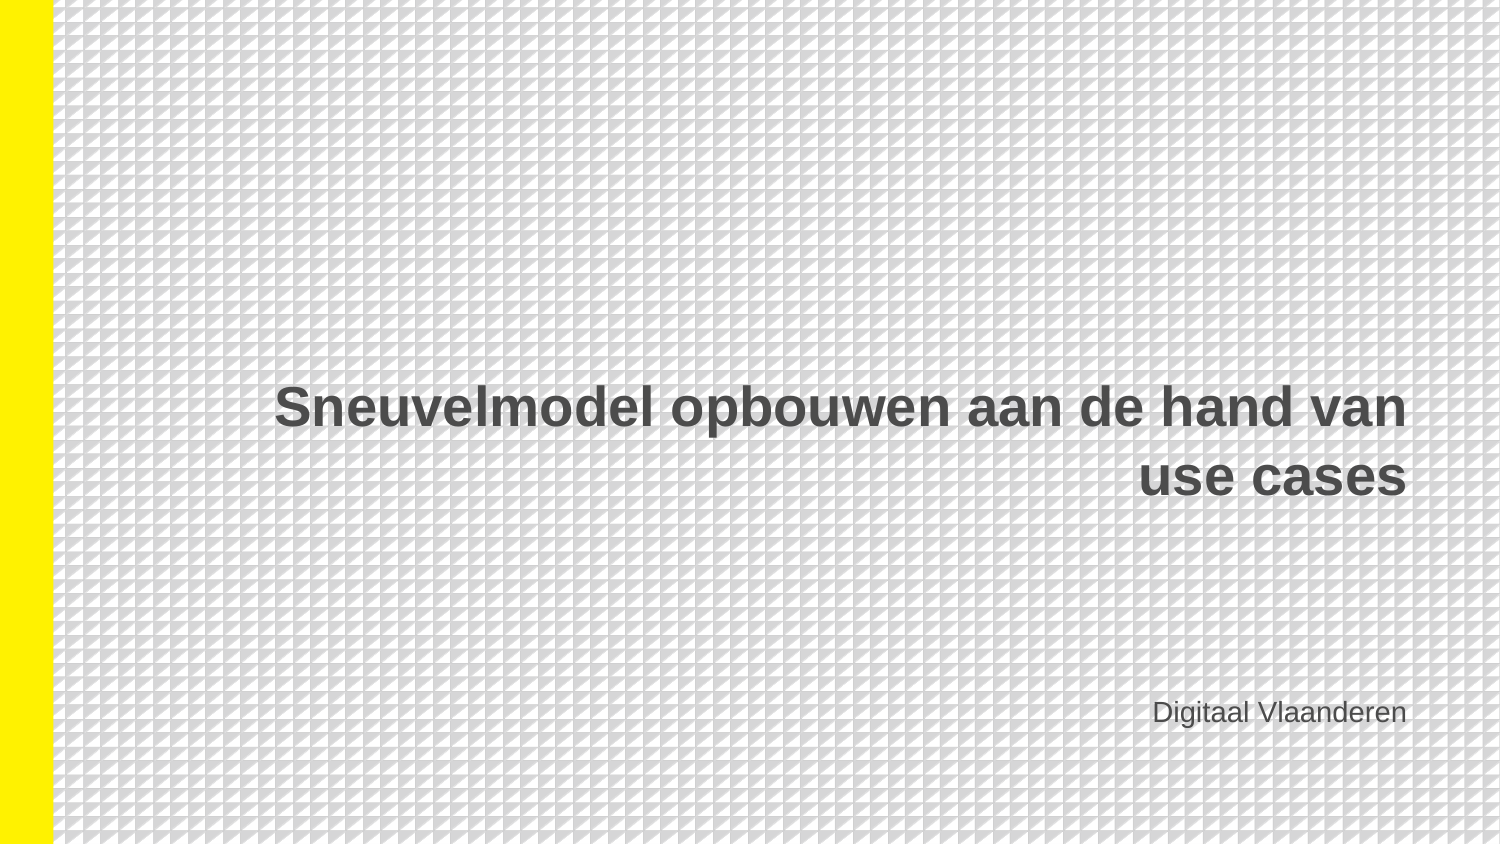

# Sneuvelmodel opbouwen aan de hand van use cases

Digitaal Vlaanderen